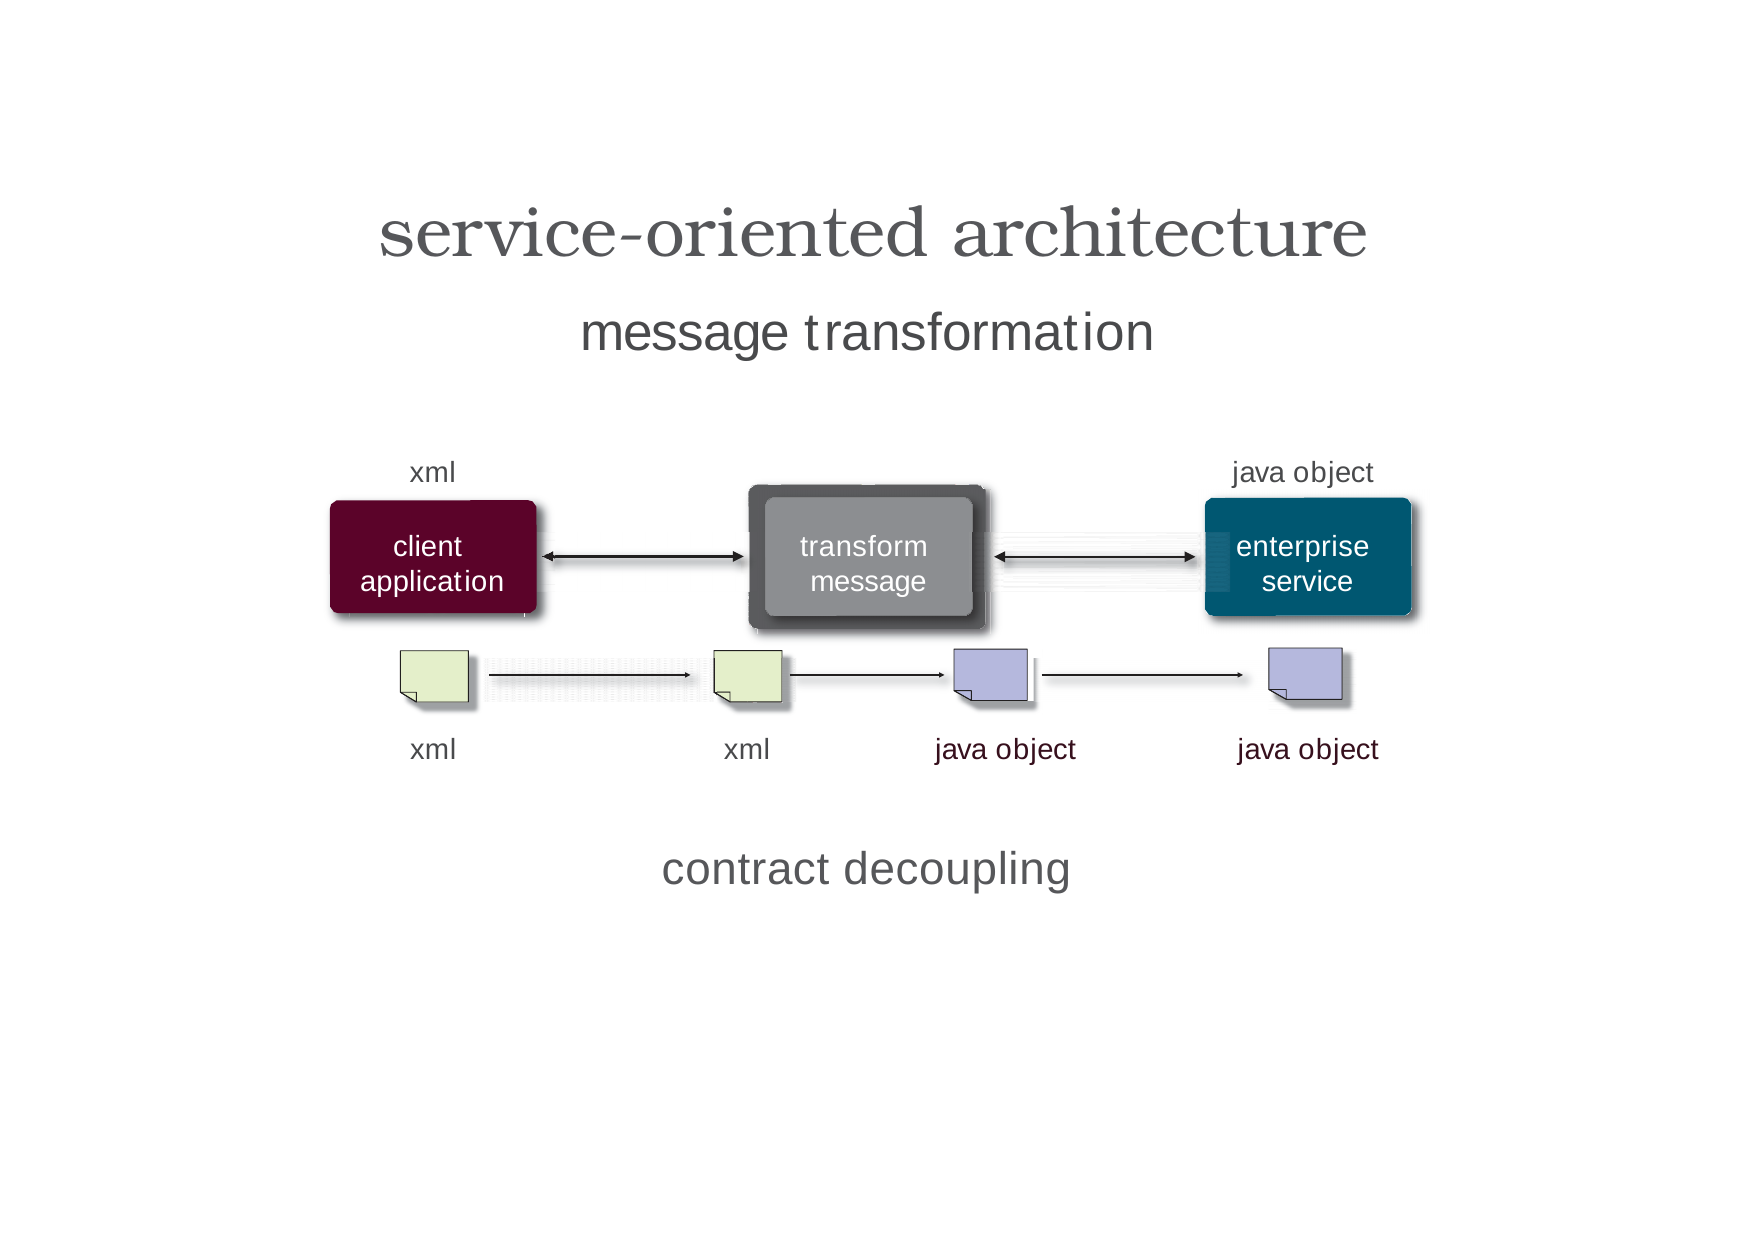

# service-oriented architecture
message transformation
xml
java object

client application
transform
enterprise service

servic

message

xml
xml
java object
java object
contract decoupling